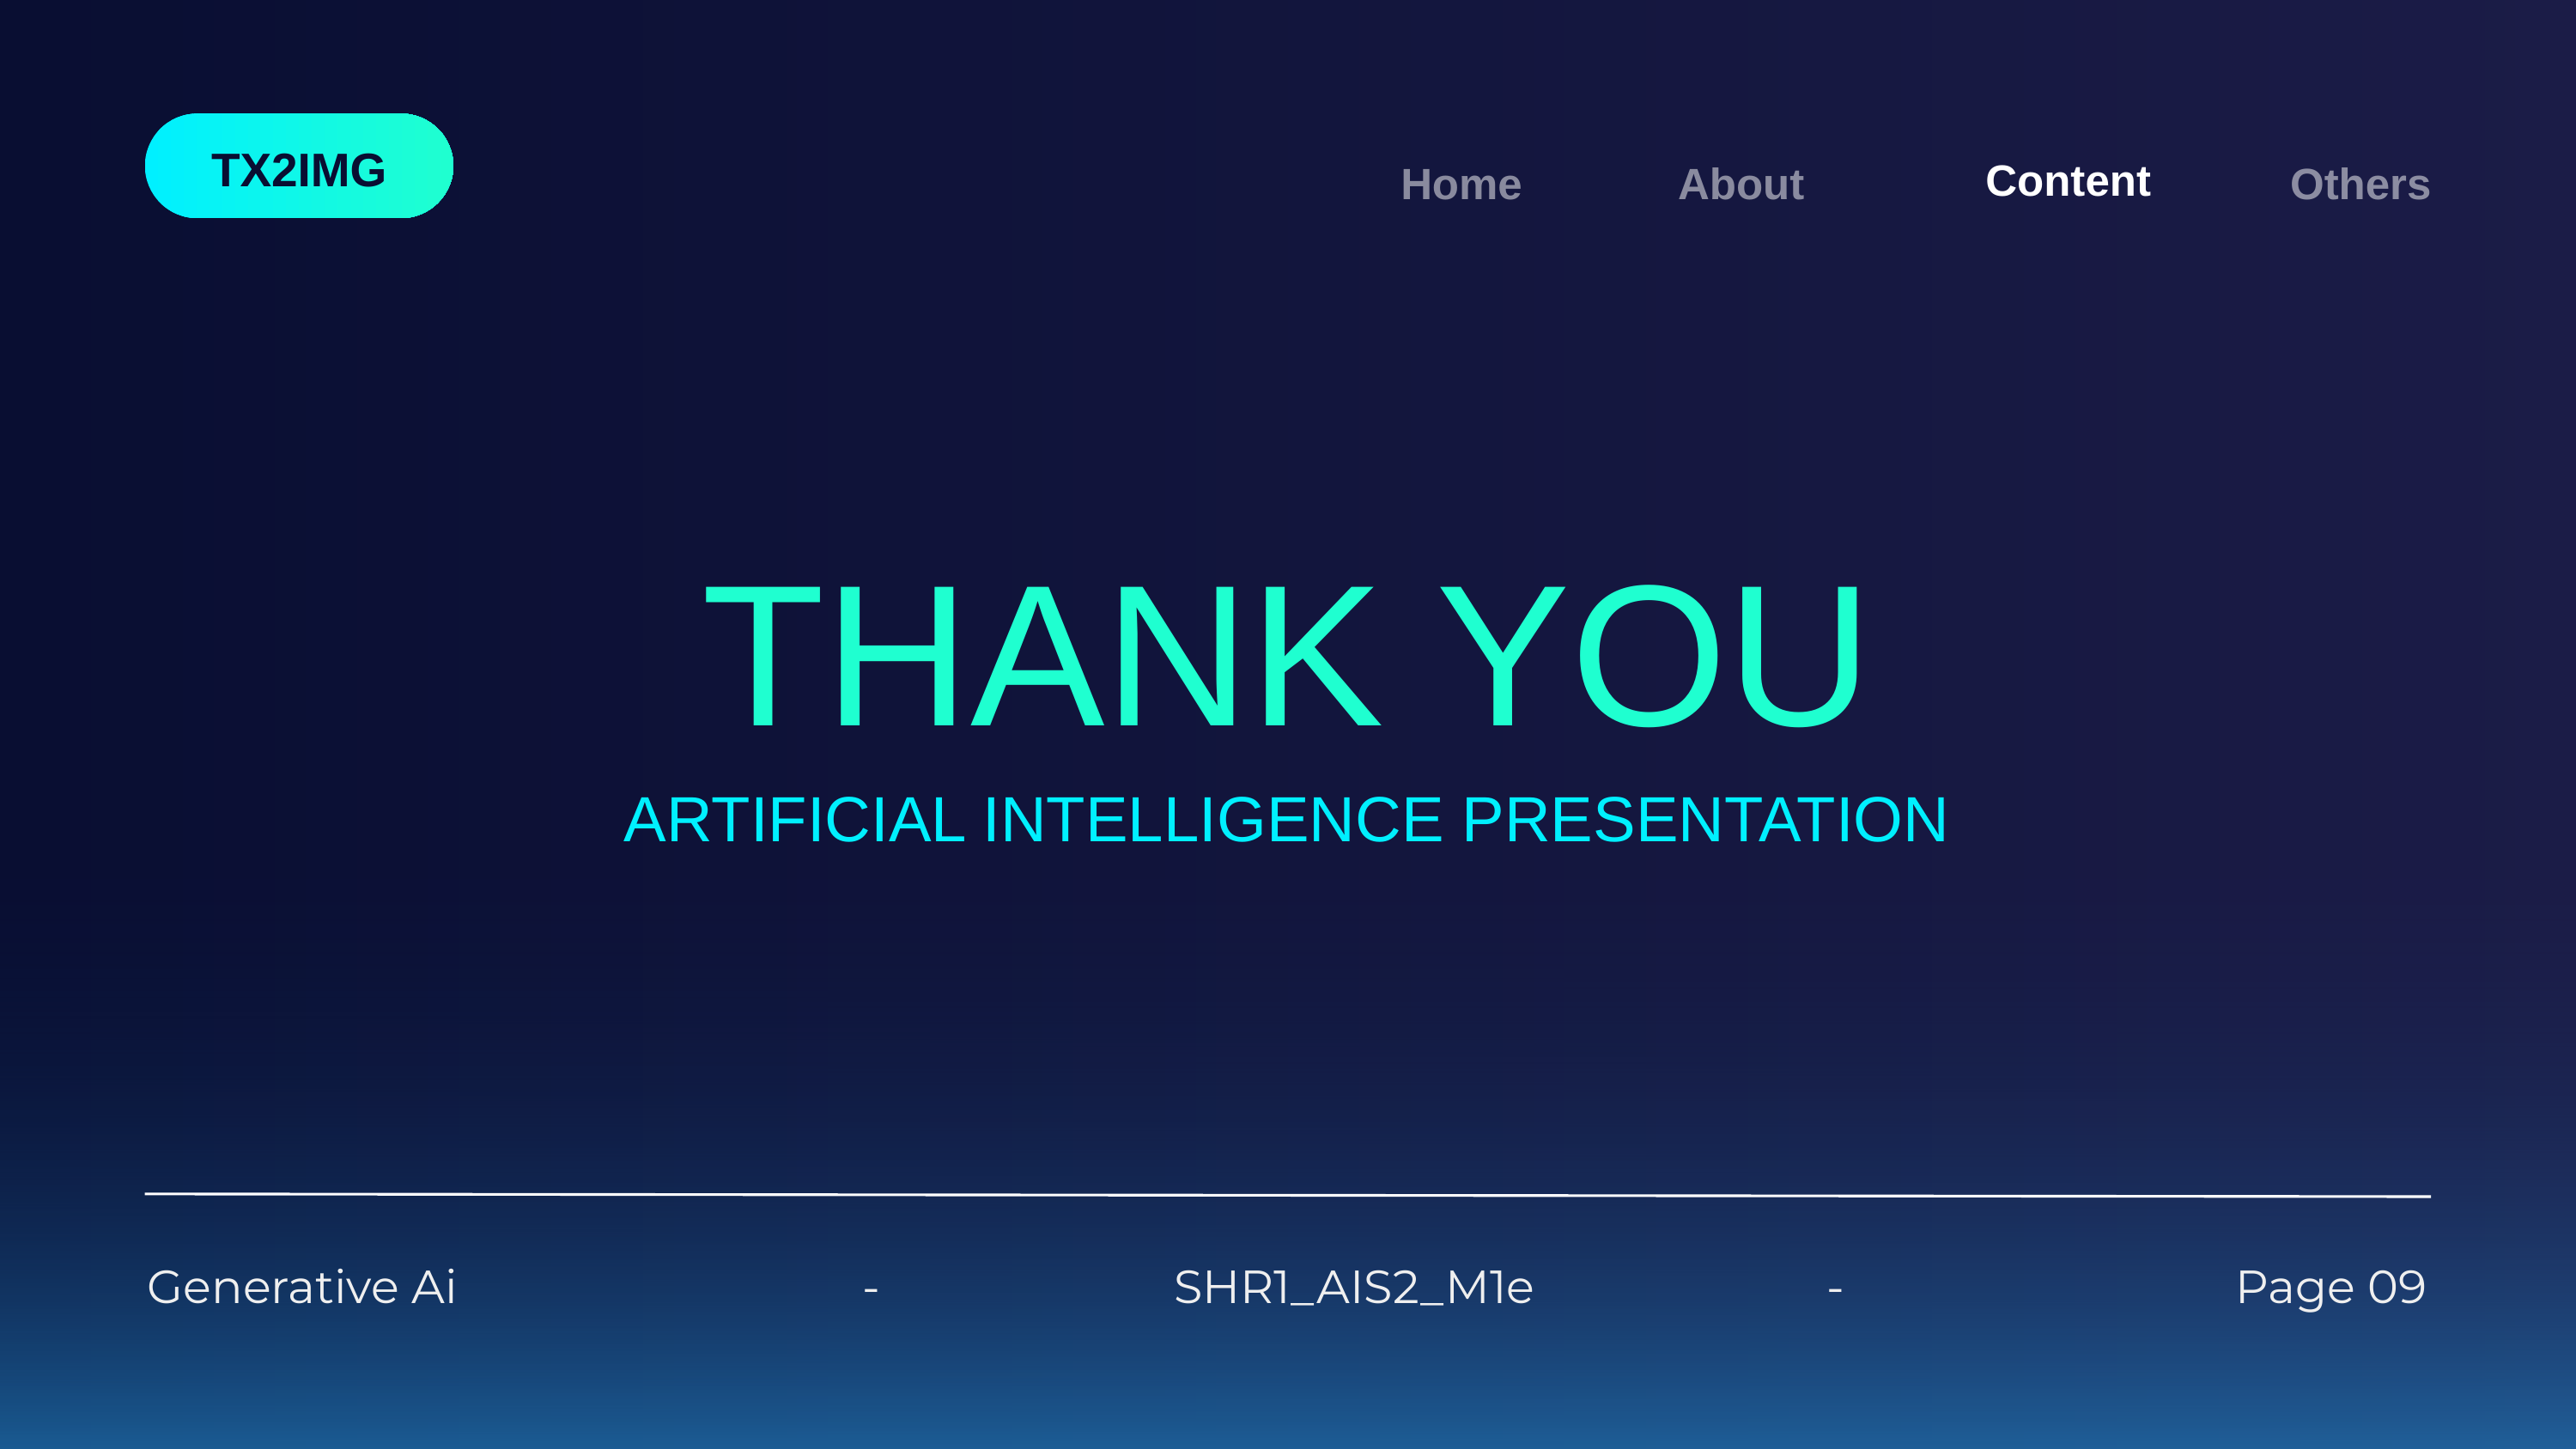

TX2IMG
Content
Home
Others
About
THANK YOU
ARTIFICIAL INTELLIGENCE PRESENTATION

Generative Ai
-
SHR1_AIS2_M1e
-
Page 09